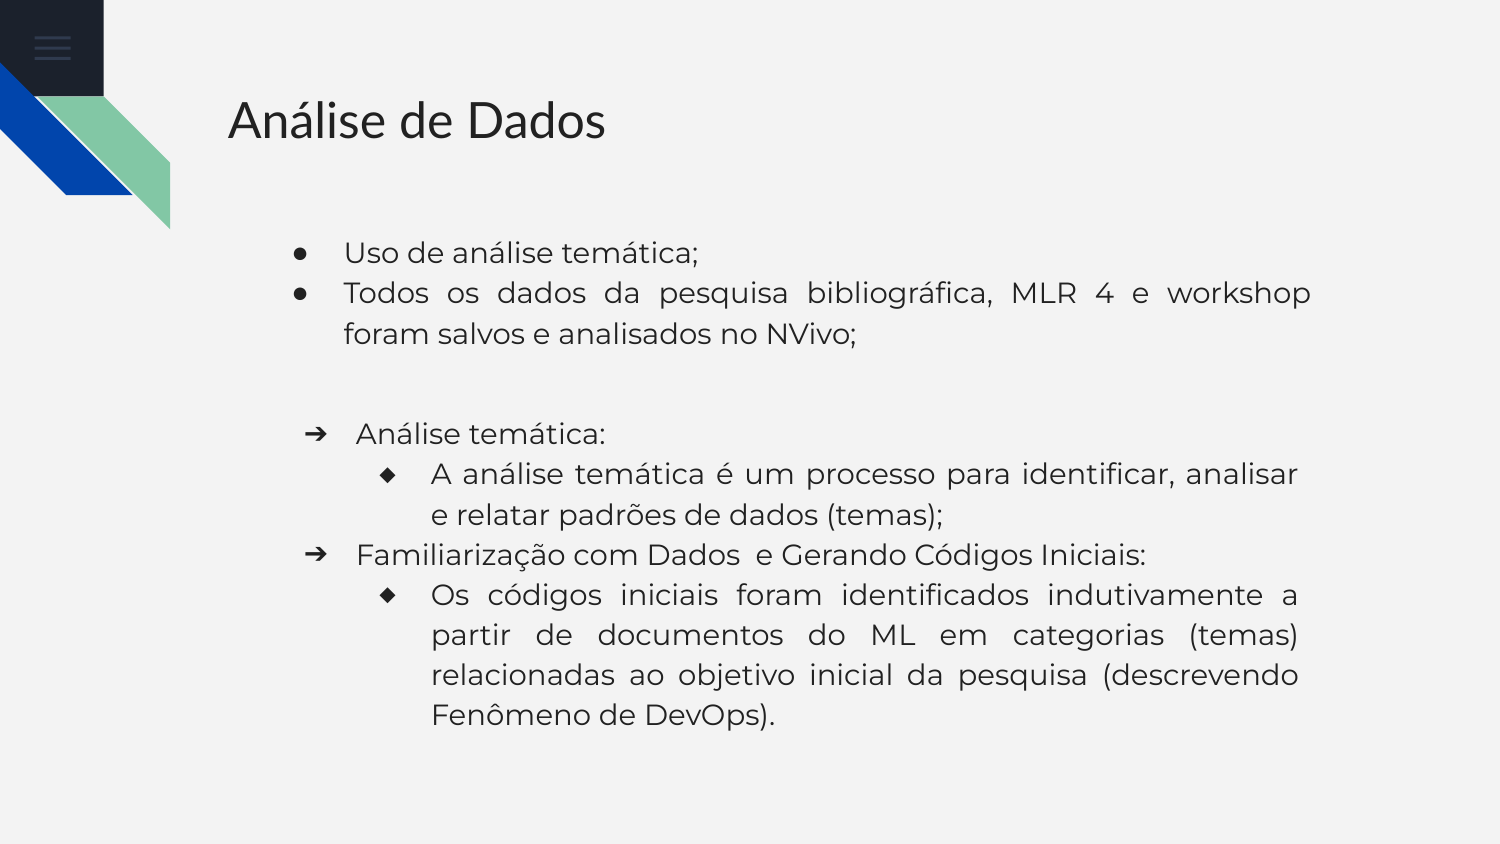

# Análise de Dados
Uso de análise temática;
Todos os dados da pesquisa bibliográfica, MLR 4 e workshop foram salvos e analisados ​​no NVivo;

Análise temática:
A análise temática é um processo para identificar, analisar e relatar padrões de dados (temas);
Familiarização com Dados  e Gerando Códigos Iniciais:
Os códigos iniciais foram identificados indutivamente a partir de documentos do ML em categorias (temas) relacionadas ao objetivo inicial da pesquisa (descrevendo Fenômeno de DevOps).